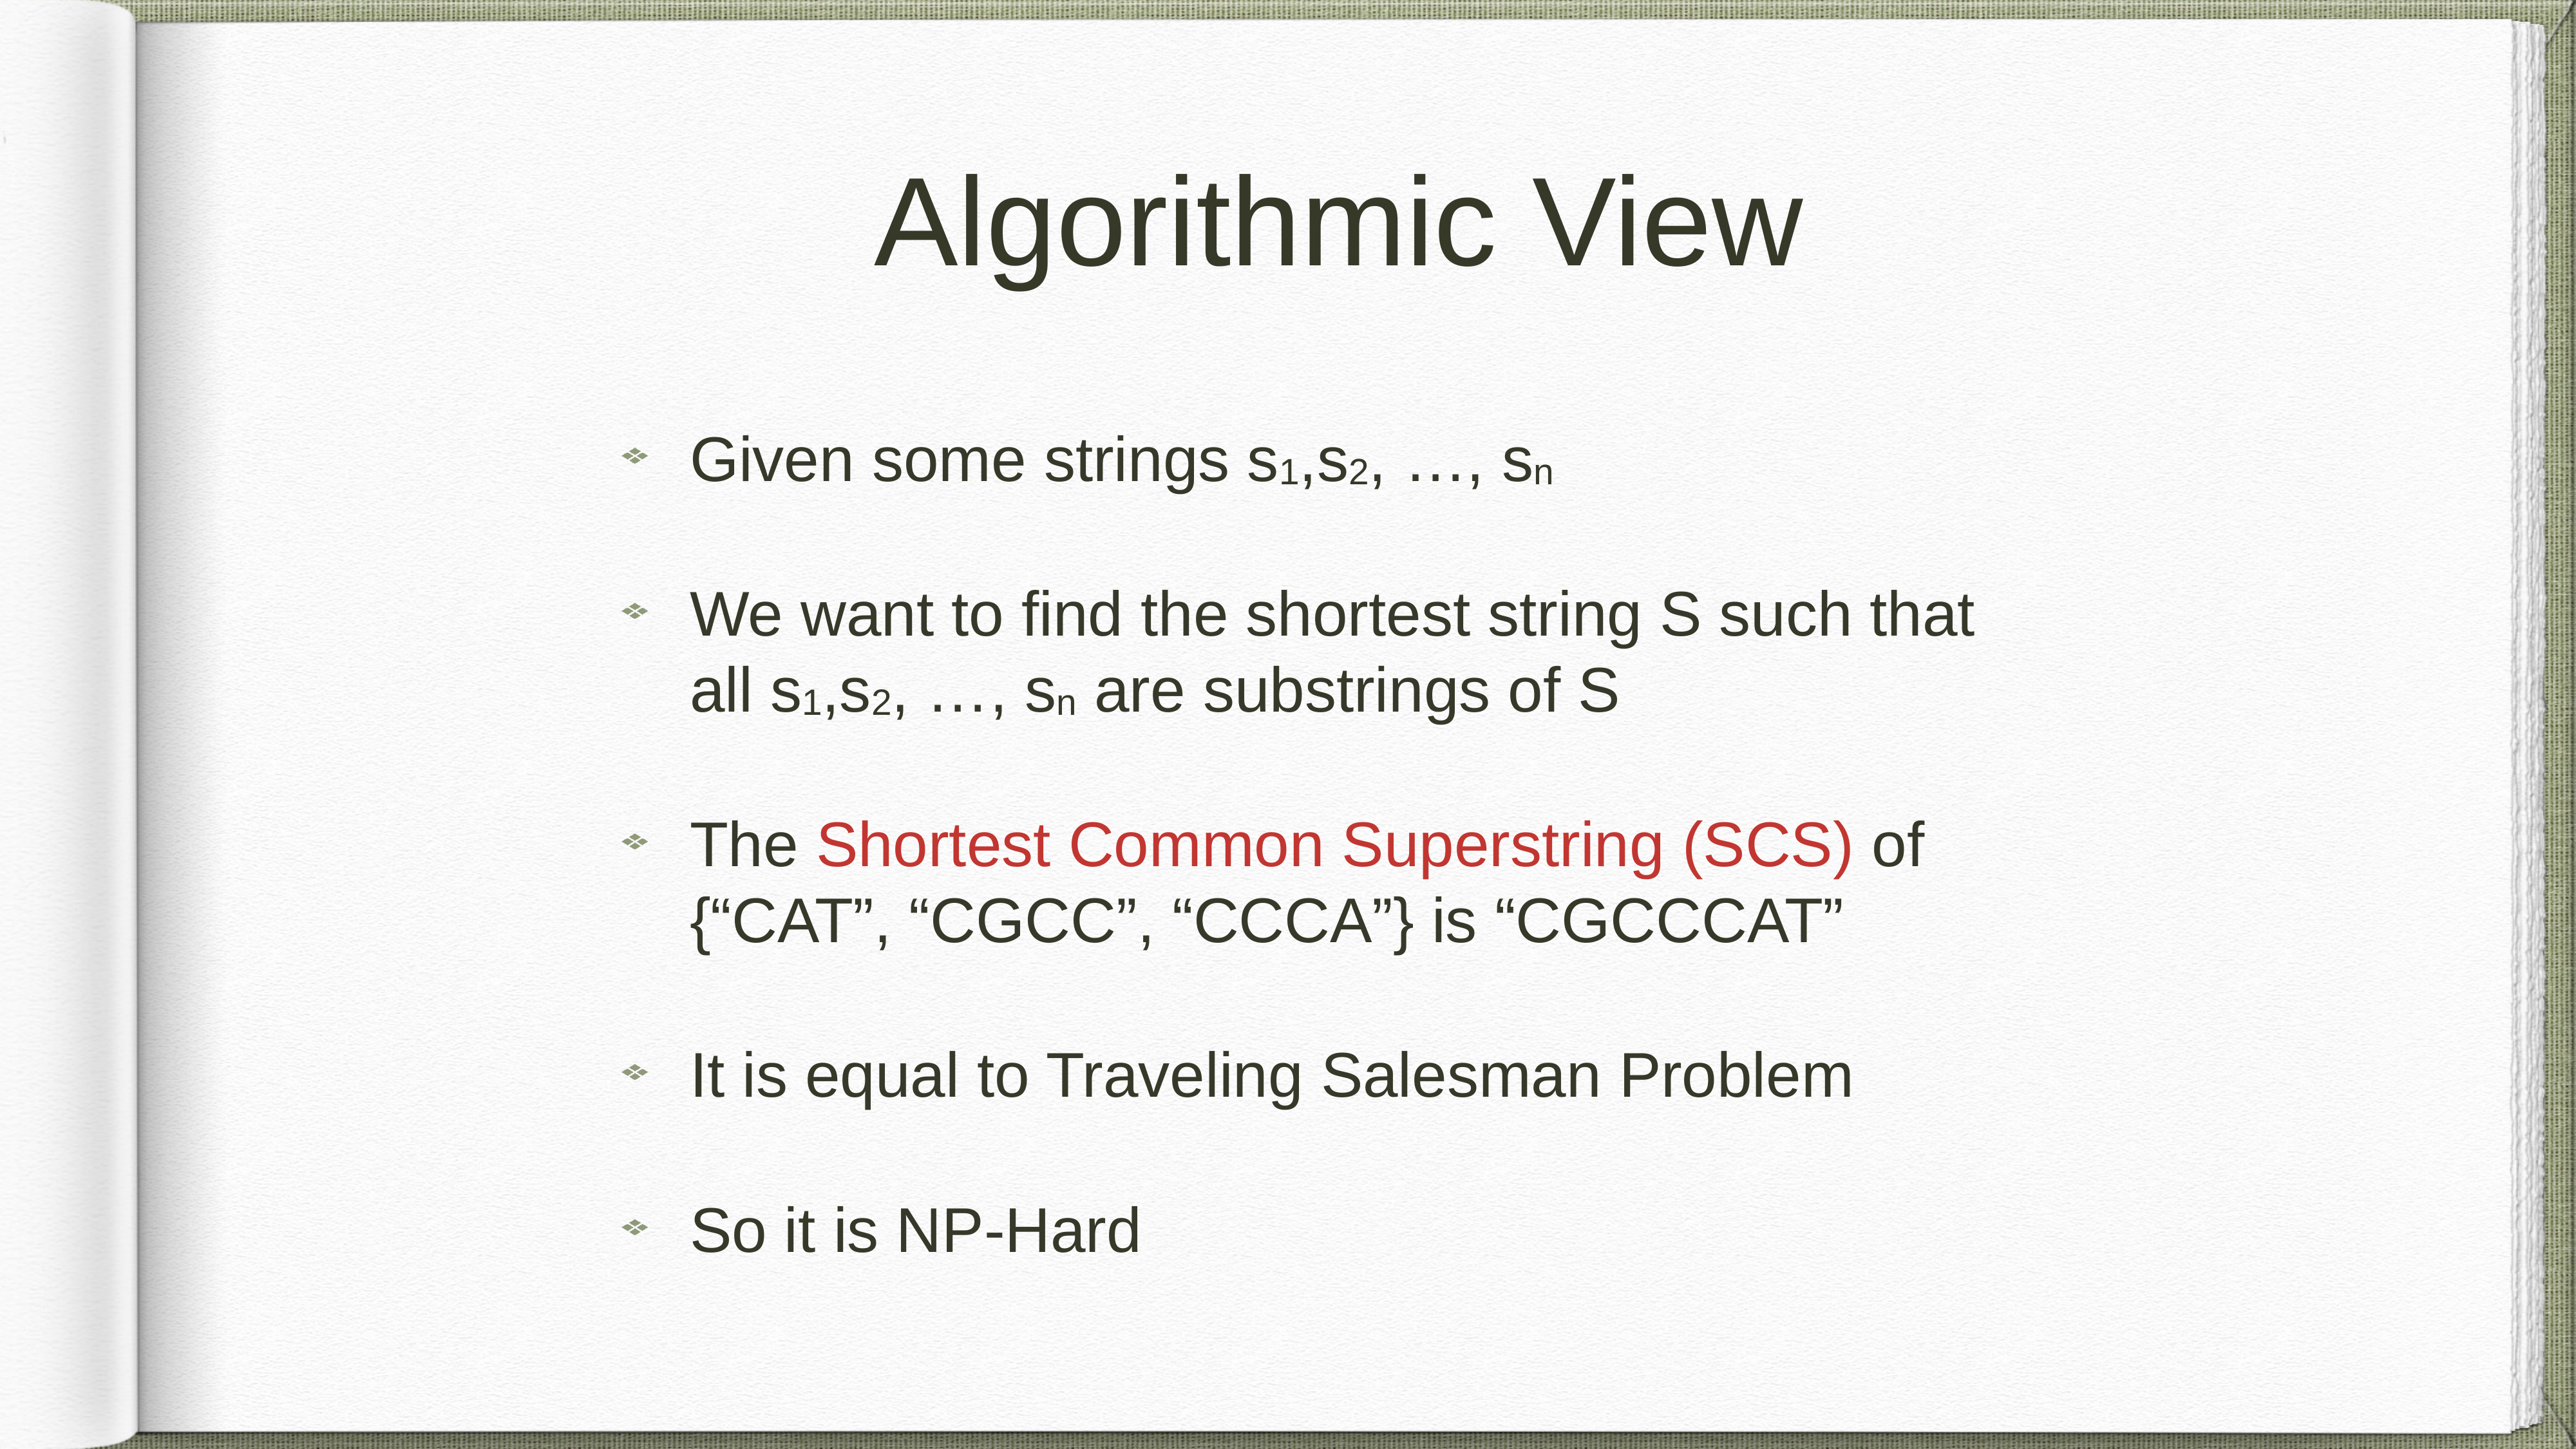

# Algorithmic View
Given some strings s1,s2, …, sn
We want to find the shortest string S such that all s1,s2, …, sn are substrings of S
The Shortest Common Superstring (SCS) of {“CAT”, “CGCC”, “CCCA”} is “CGCCCAT”
It is equal to Traveling Salesman Problem
So it is NP-Hard